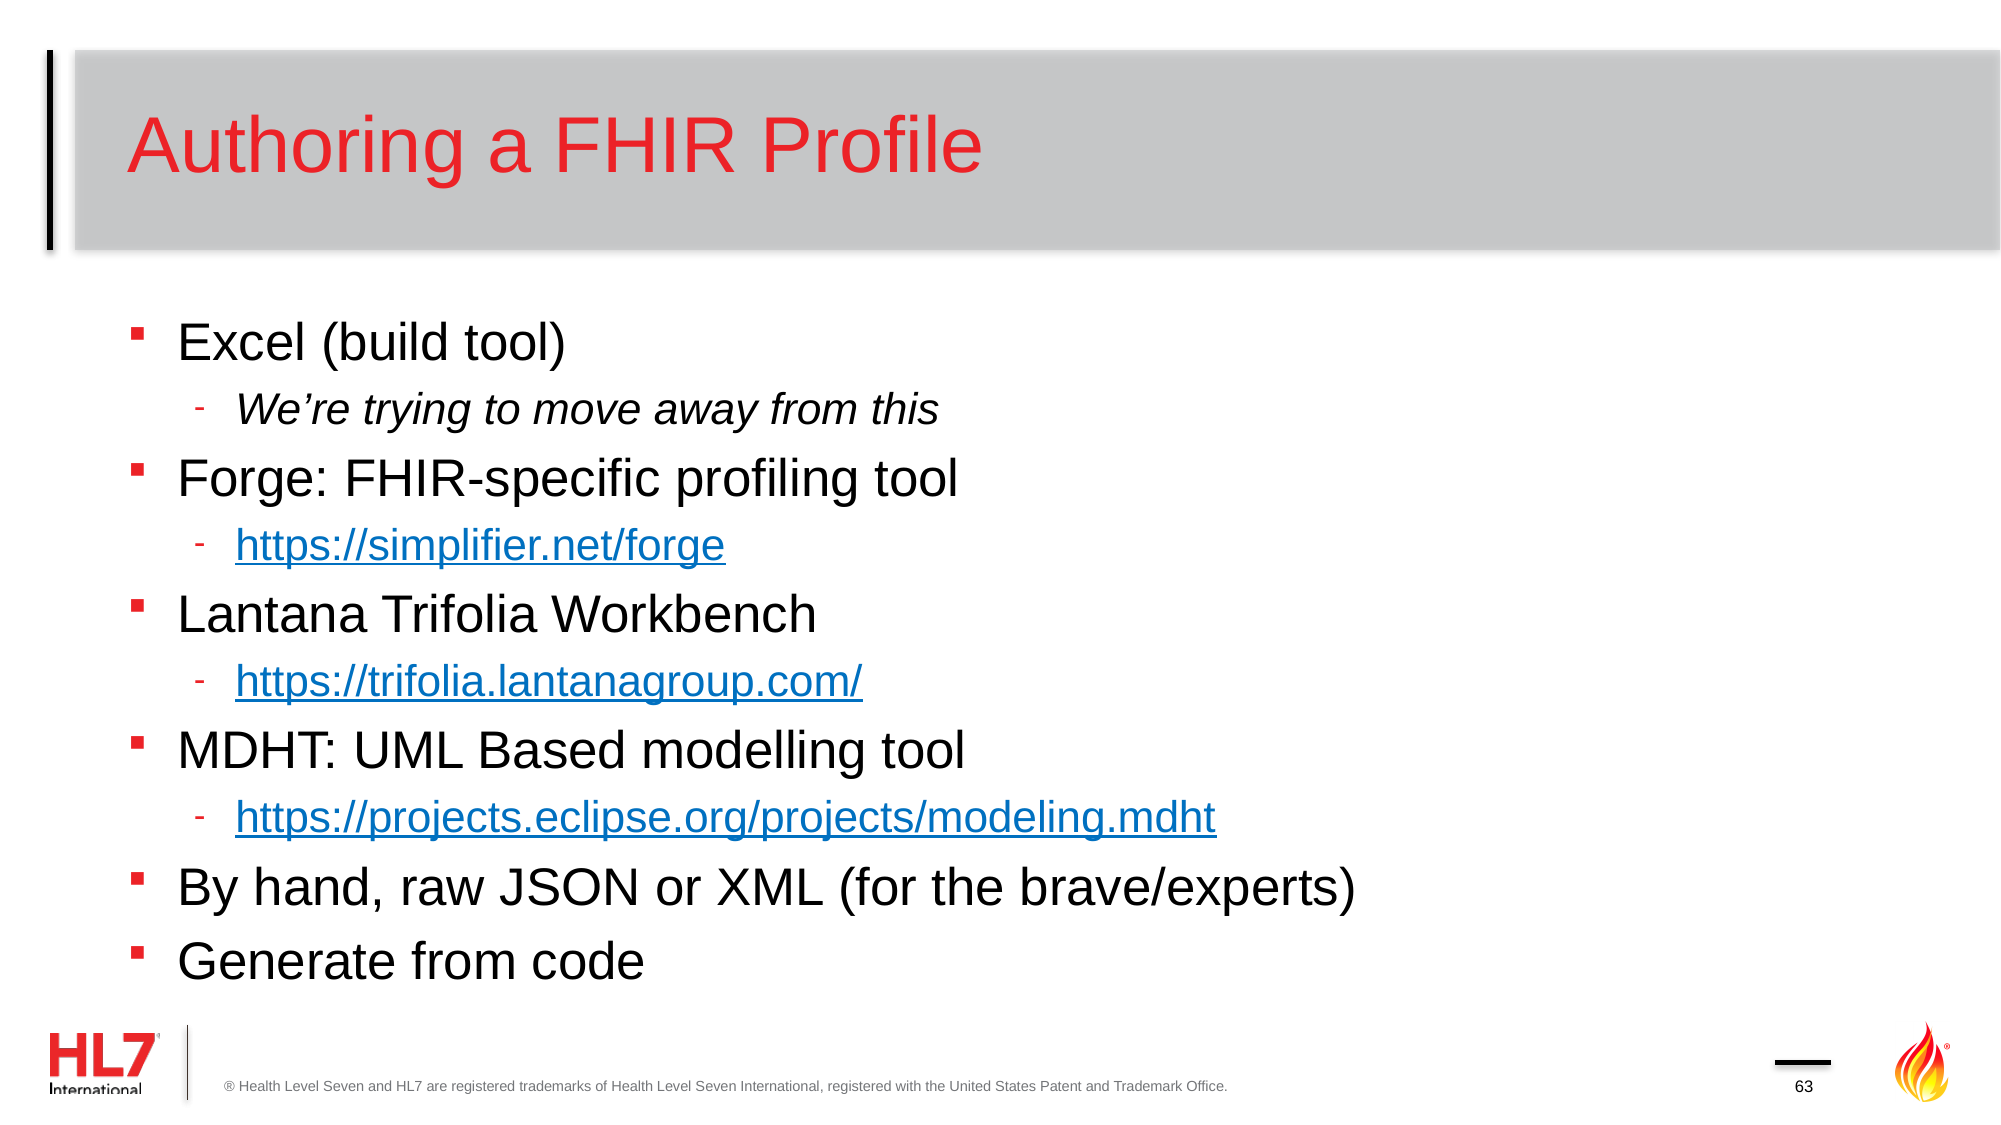

# Authoring a FHIR Profile
Excel (build tool)
We’re trying to move away from this
Forge: FHIR-specific profiling tool
https://simplifier.net/forge
Lantana Trifolia Workbench
https://trifolia.lantanagroup.com/
MDHT: UML Based modelling tool
https://projects.eclipse.org/projects/modeling.mdht
By hand, raw JSON or XML (for the brave/experts)
Generate from code

® Health Level Seven and HL7 are registered trademarks of Health Level Seven International, registered with the United States Patent and Trademark Office.
63